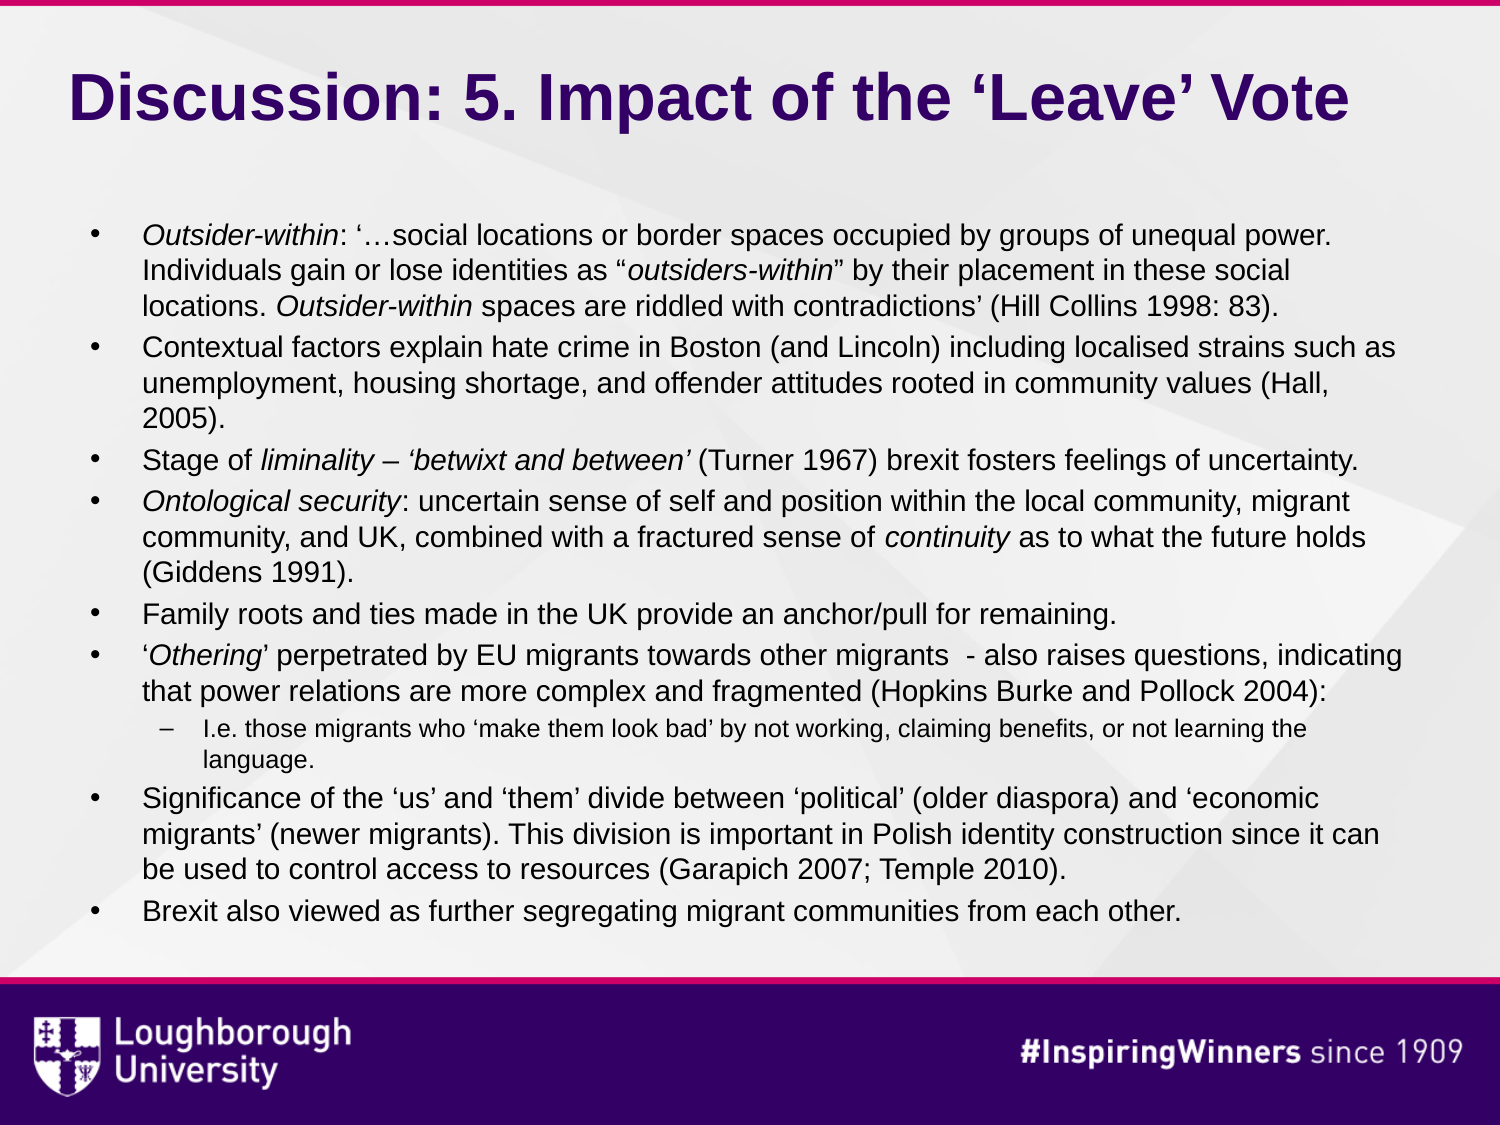

# Discussion: 5. Impact of the ‘Leave’ Vote
Outsider-within: ‘…social locations or border spaces occupied by groups of unequal power. Individuals gain or lose identities as “outsiders-within” by their placement in these social locations. Outsider-within spaces are riddled with contradictions’ (Hill Collins 1998: 83).
Contextual factors explain hate crime in Boston (and Lincoln) including localised strains such as unemployment, housing shortage, and offender attitudes rooted in community values (Hall, 2005).
Stage of liminality – ‘betwixt and between’ (Turner 1967) brexit fosters feelings of uncertainty.
Ontological security: uncertain sense of self and position within the local community, migrant community, and UK, combined with a fractured sense of continuity as to what the future holds (Giddens 1991).
Family roots and ties made in the UK provide an anchor/pull for remaining.
‘Othering’ perpetrated by EU migrants towards other migrants  - also raises questions, indicating that power relations are more complex and fragmented (Hopkins Burke and Pollock 2004):
I.e. those migrants who ‘make them look bad’ by not working, claiming benefits, or not learning the language.
Significance of the ‘us’ and ‘them’ divide between ‘political’ (older diaspora) and ‘economic migrants’ (newer migrants). This division is important in Polish identity construction since it can be used to control access to resources (Garapich 2007; Temple 2010).
Brexit also viewed as further segregating migrant communities from each other.